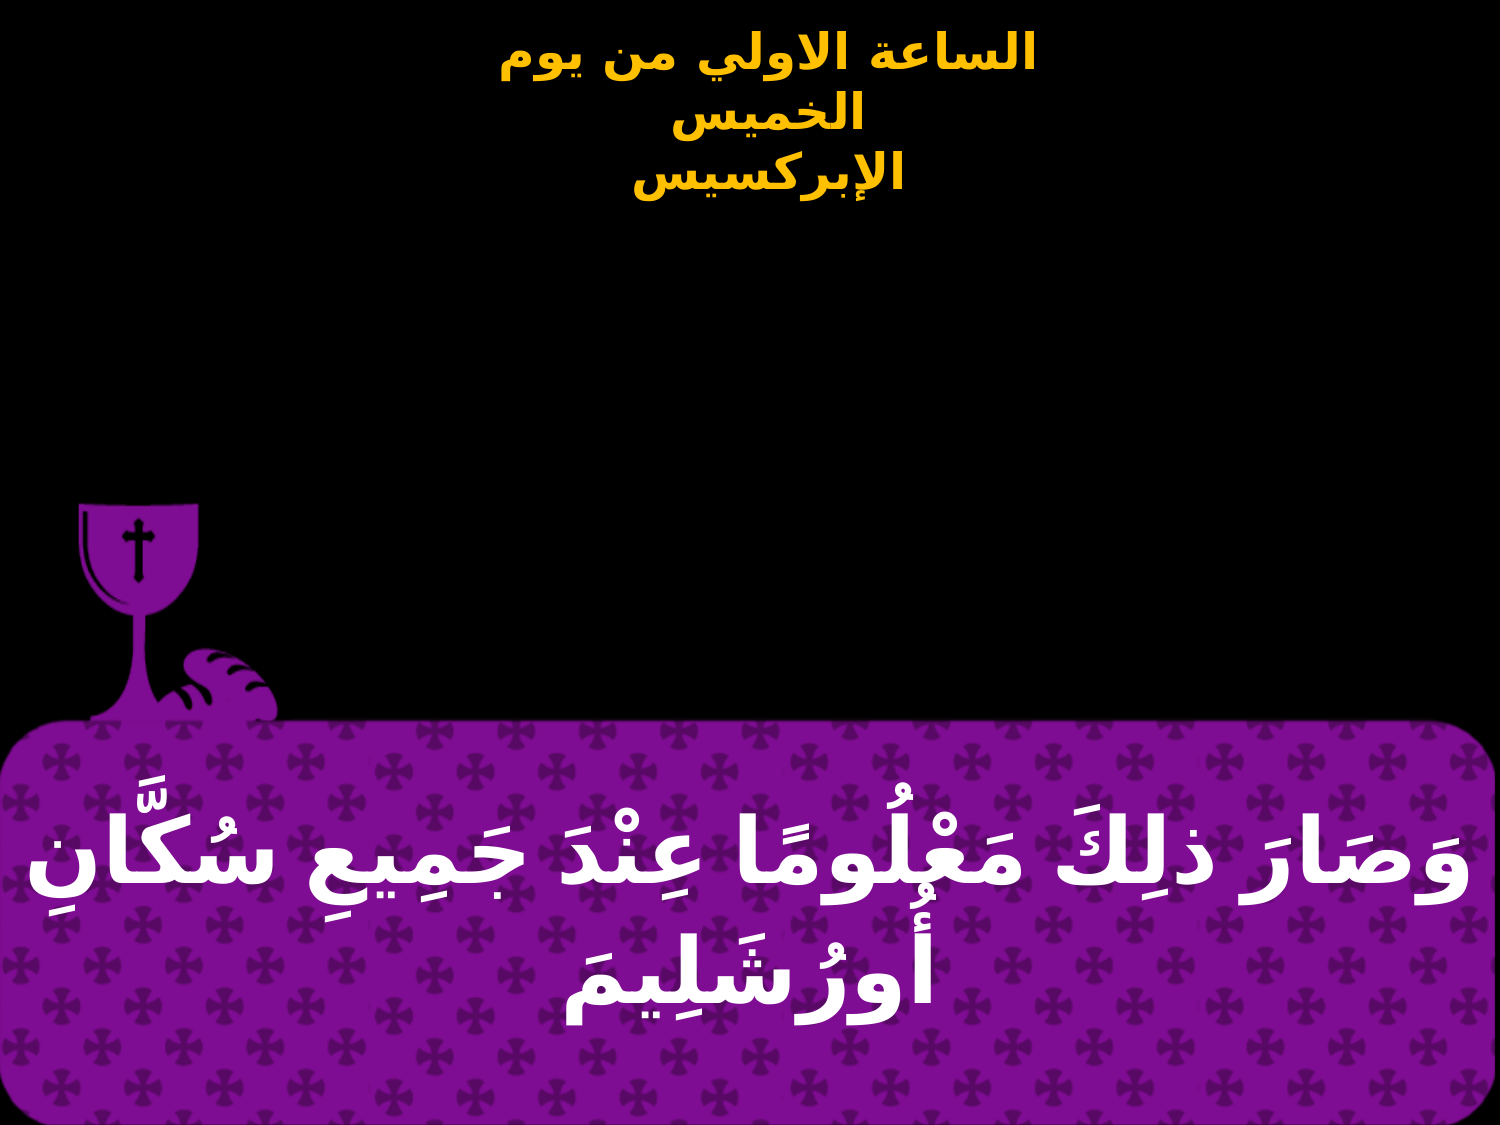

| وَصَارَ ذلِكَ مَعْلُومًا عِنْدَ جَمِيعِ سُكَّانِ أُورُشَلِيمَ |
| --- |